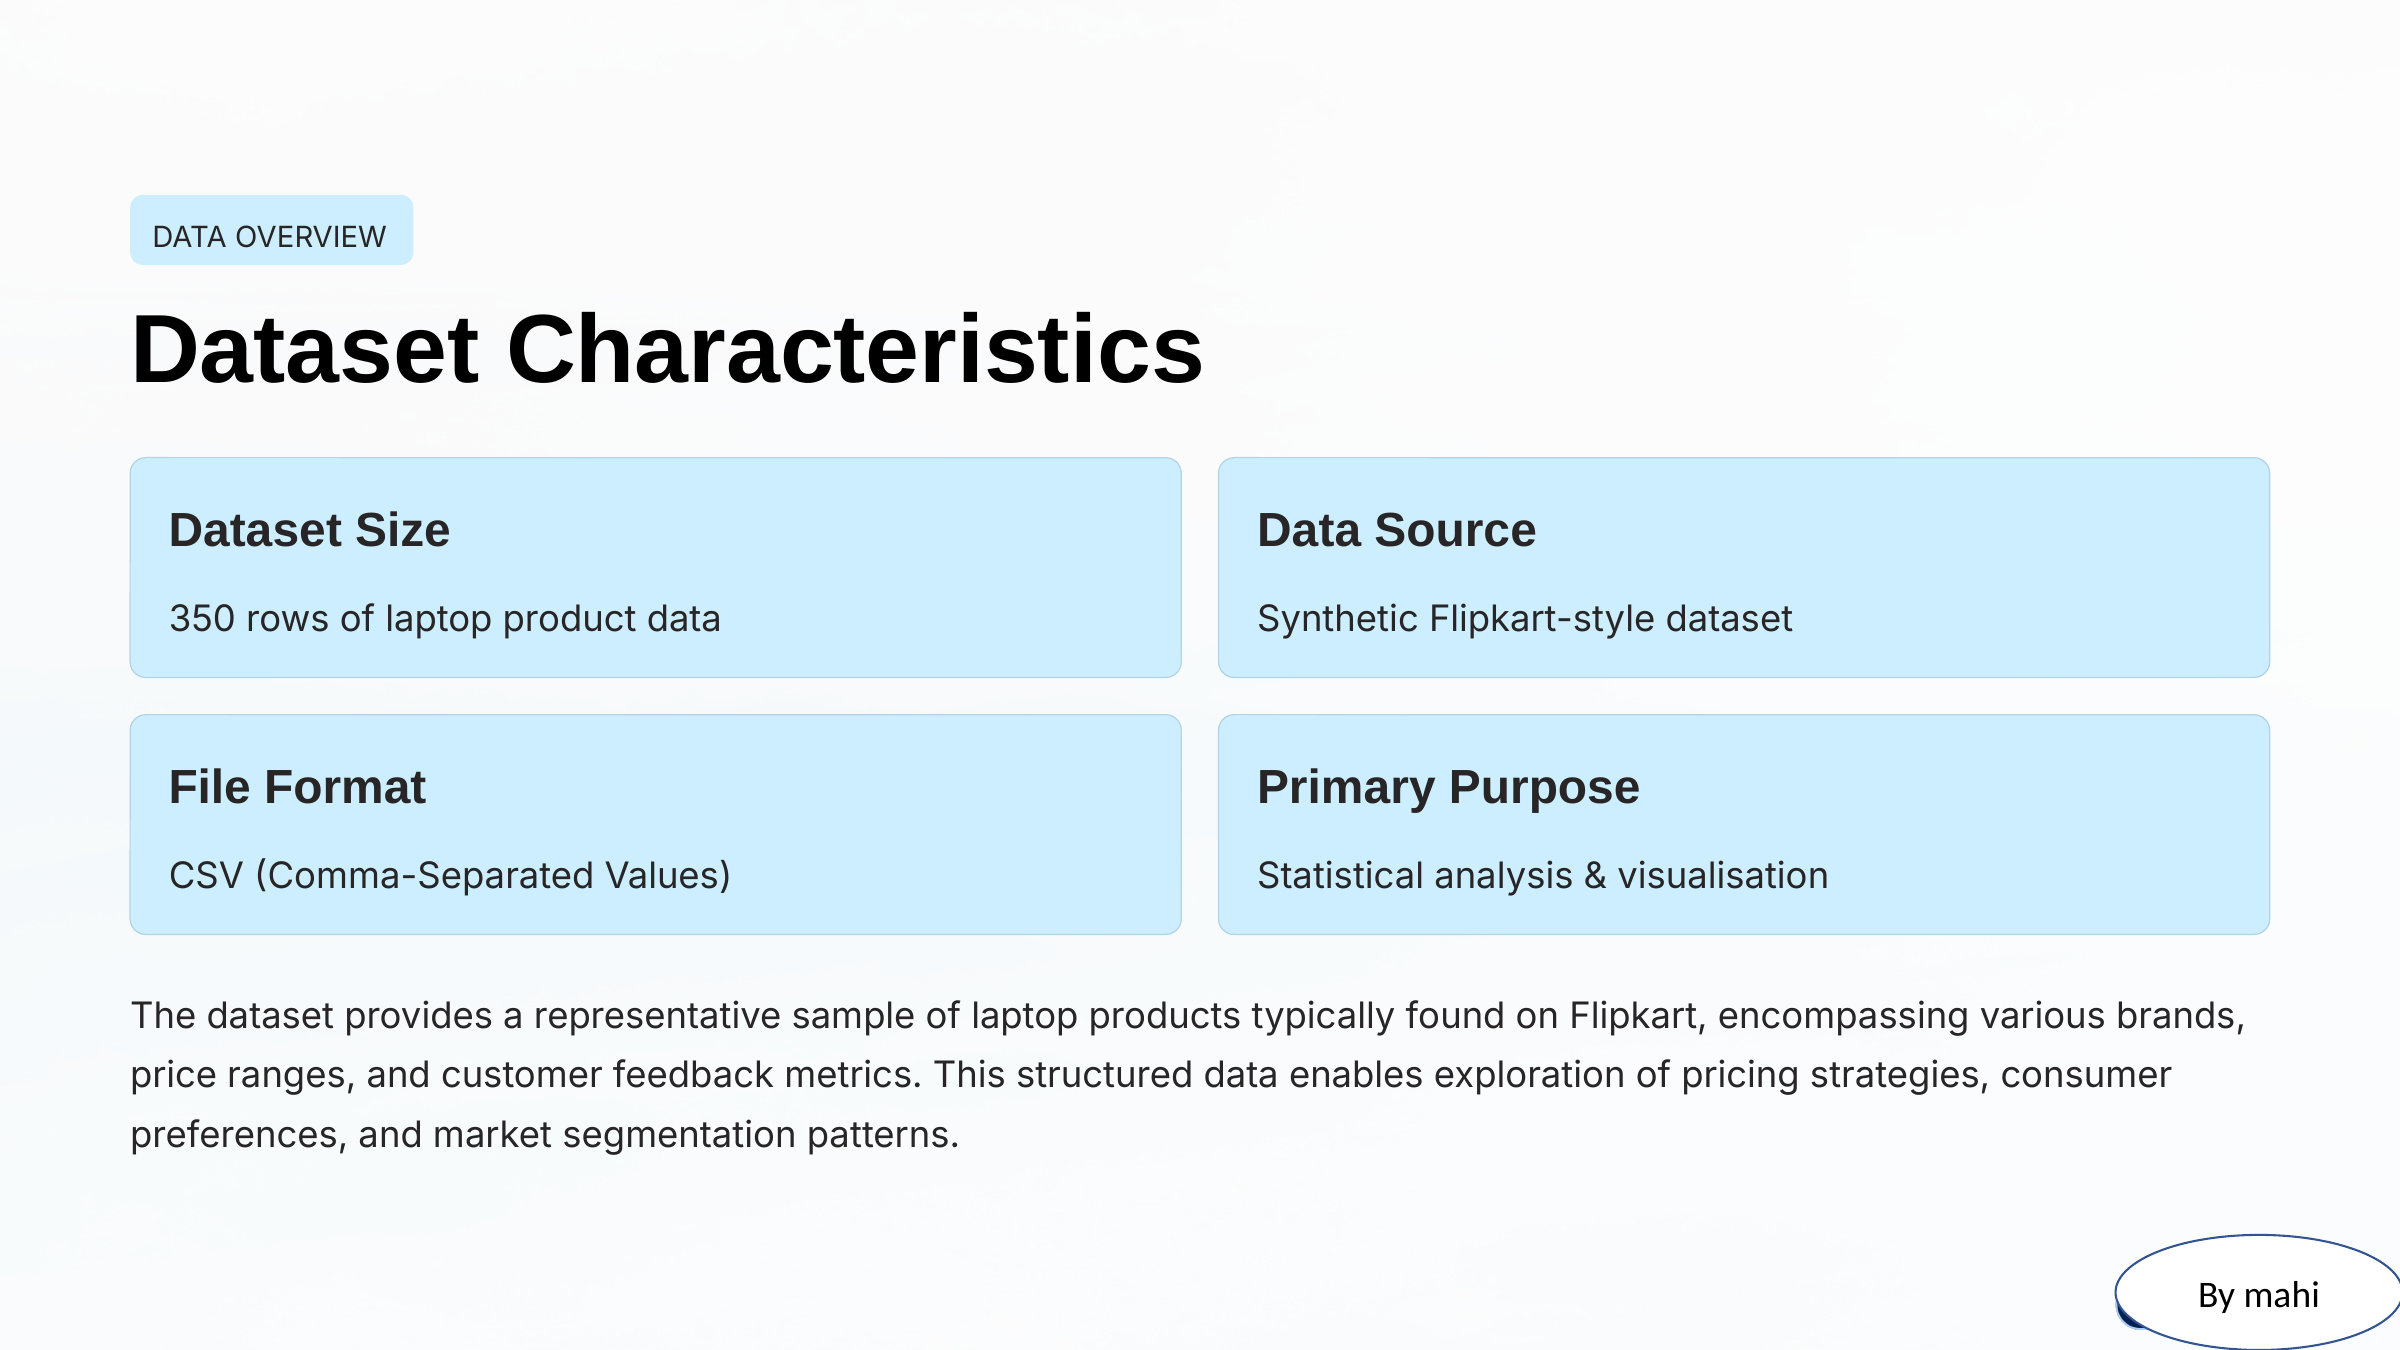

DATA OVERVIEW
Dataset Characteristics

Dataset Size
Data Source
350 rows of laptop product data
Synthetic Flipkart-style dataset

File Format
Primary Purpose
CSV (Comma-Separated Values)
Statistical analysis & visualisation
The dataset provides a representative sample of laptop products typically found on Flipkart, encompassing various brands, price ranges, and customer feedback metrics. This structured data enables exploration of pricing strategies, consumer preferences, and market segmentation patterns.
By mahi